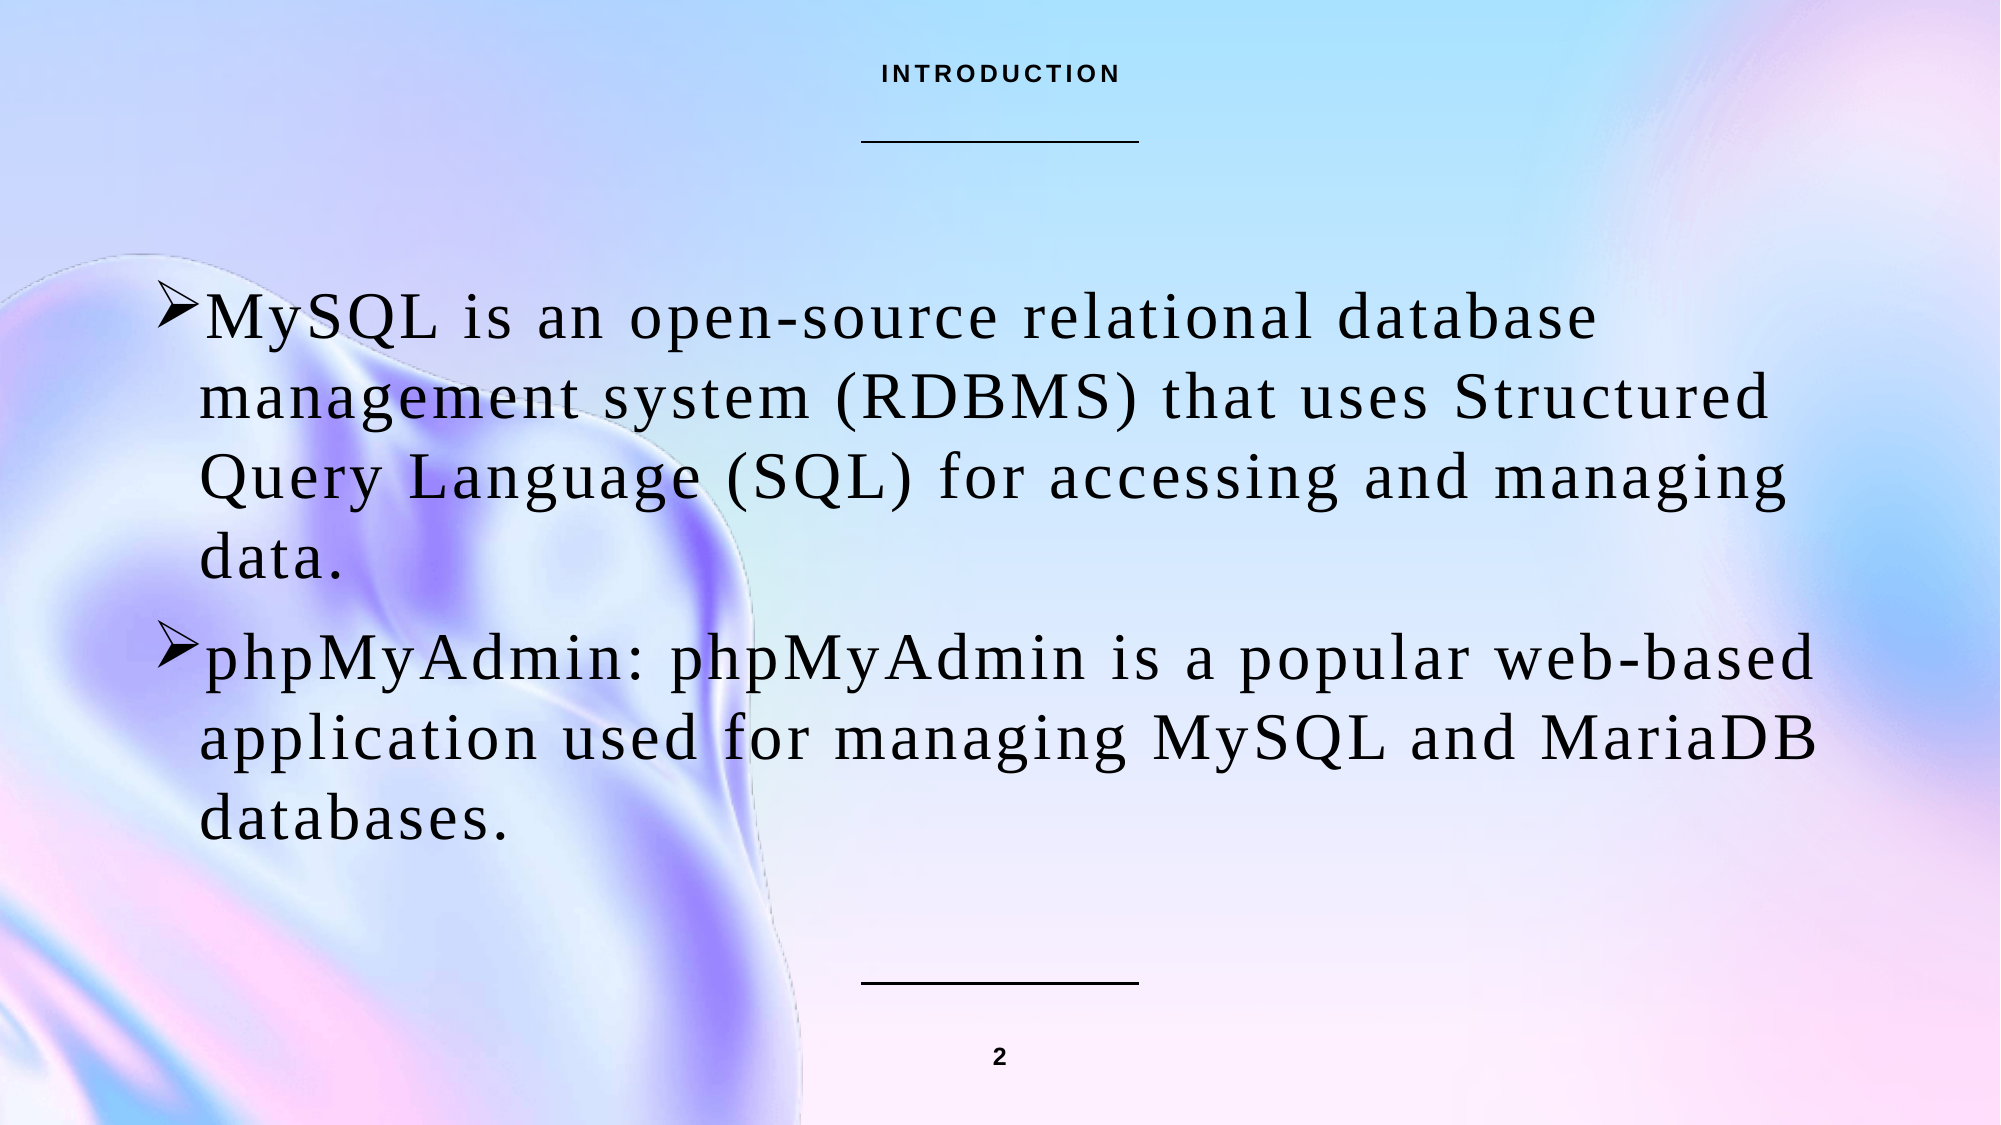

INTRODUCTION
MySQL is an open-source relational database management system (RDBMS) that uses Structured Query Language (SQL) for accessing and managing data.
phpMyAdmin: phpMyAdmin is a popular web-based application used for managing MySQL and MariaDB databases.
2